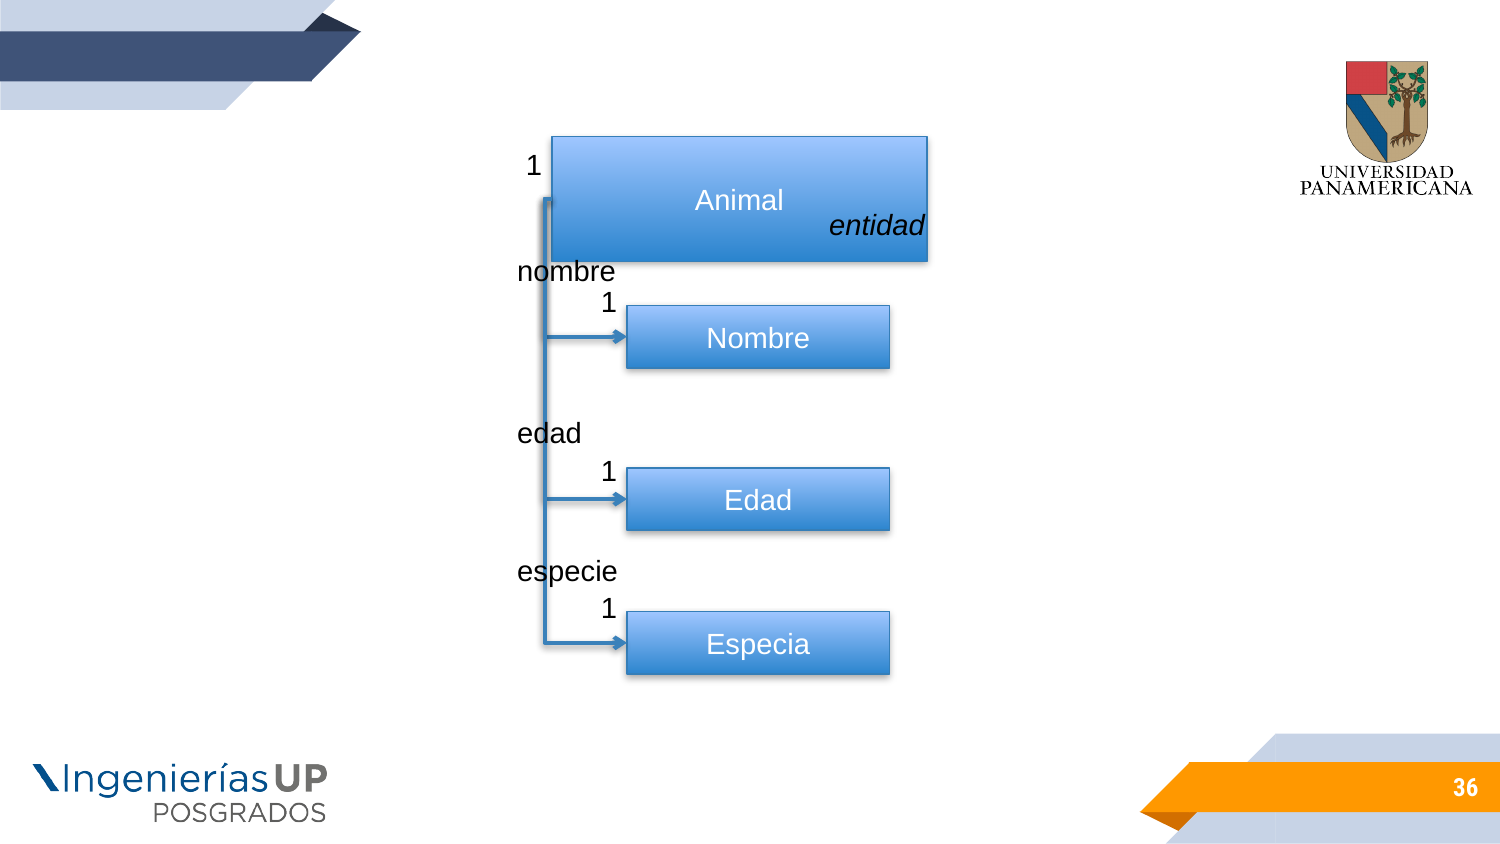

Animal
1
entidad
nombre
1
Nombre
edad
1
Edad
especie
1
Especia
36